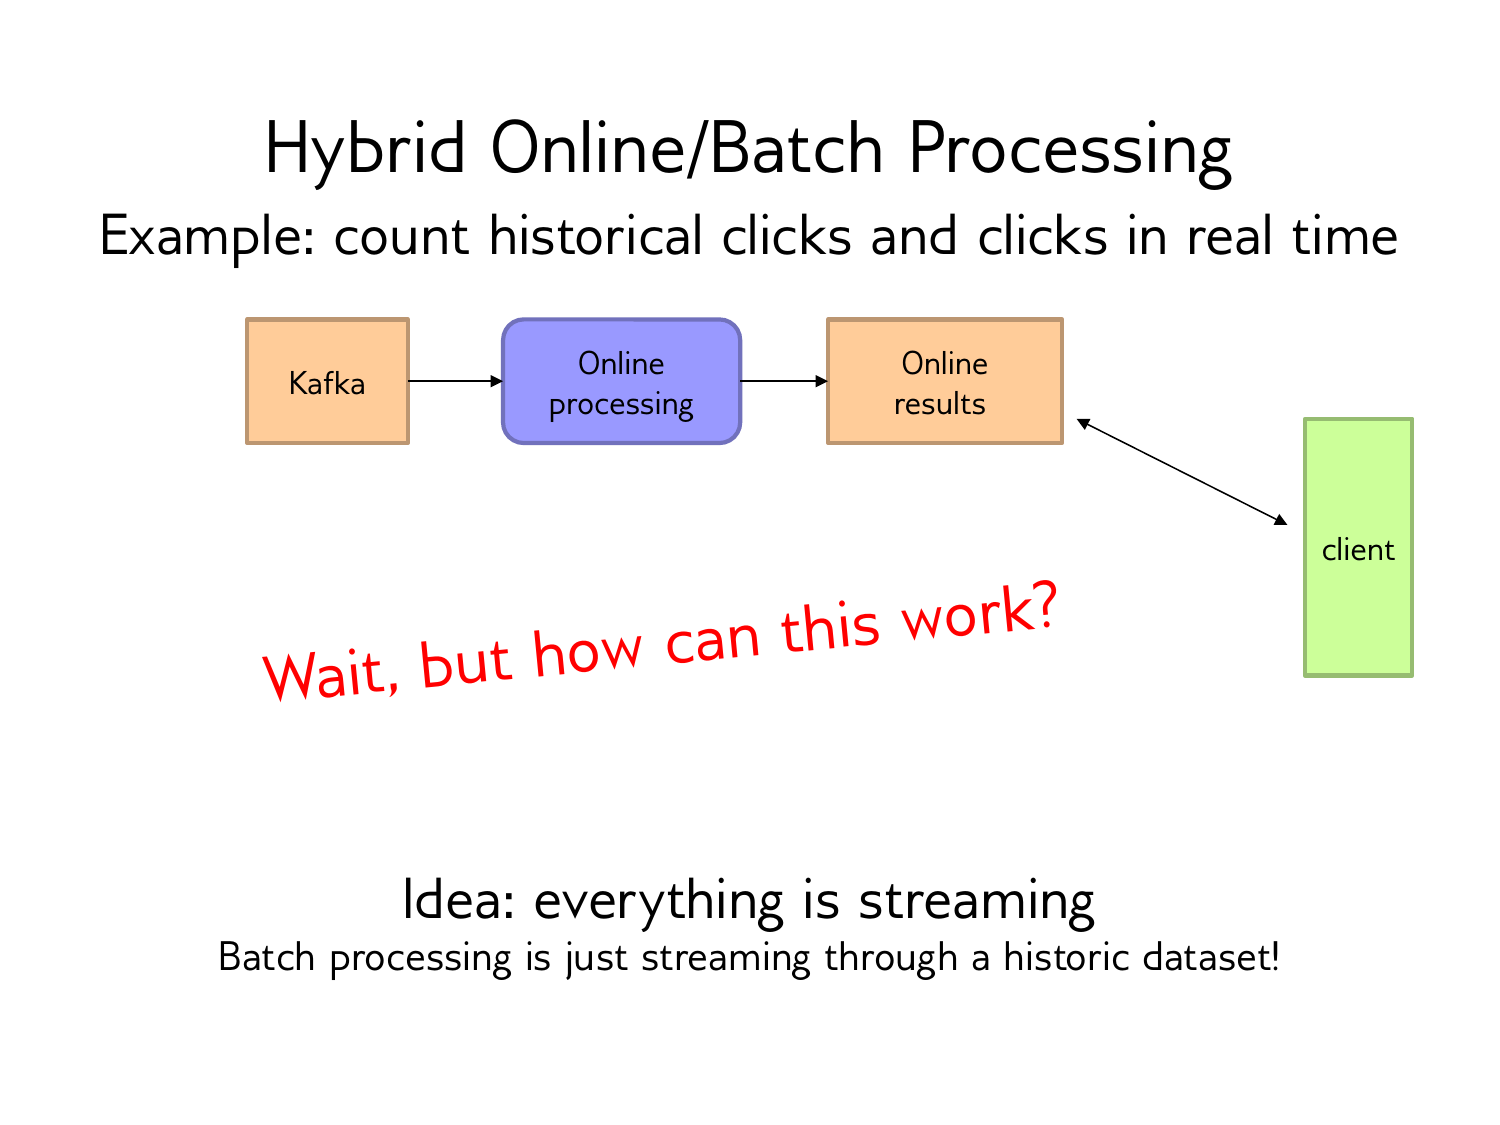

Hybrid Online/Batch Processing
Example: count historical clicks and clicks in real time
Kafka
Online
processing
Online
results
client
Wait, but how can this work?
Idea: everything is streaming
Batch processing is just streaming through a historic dataset!